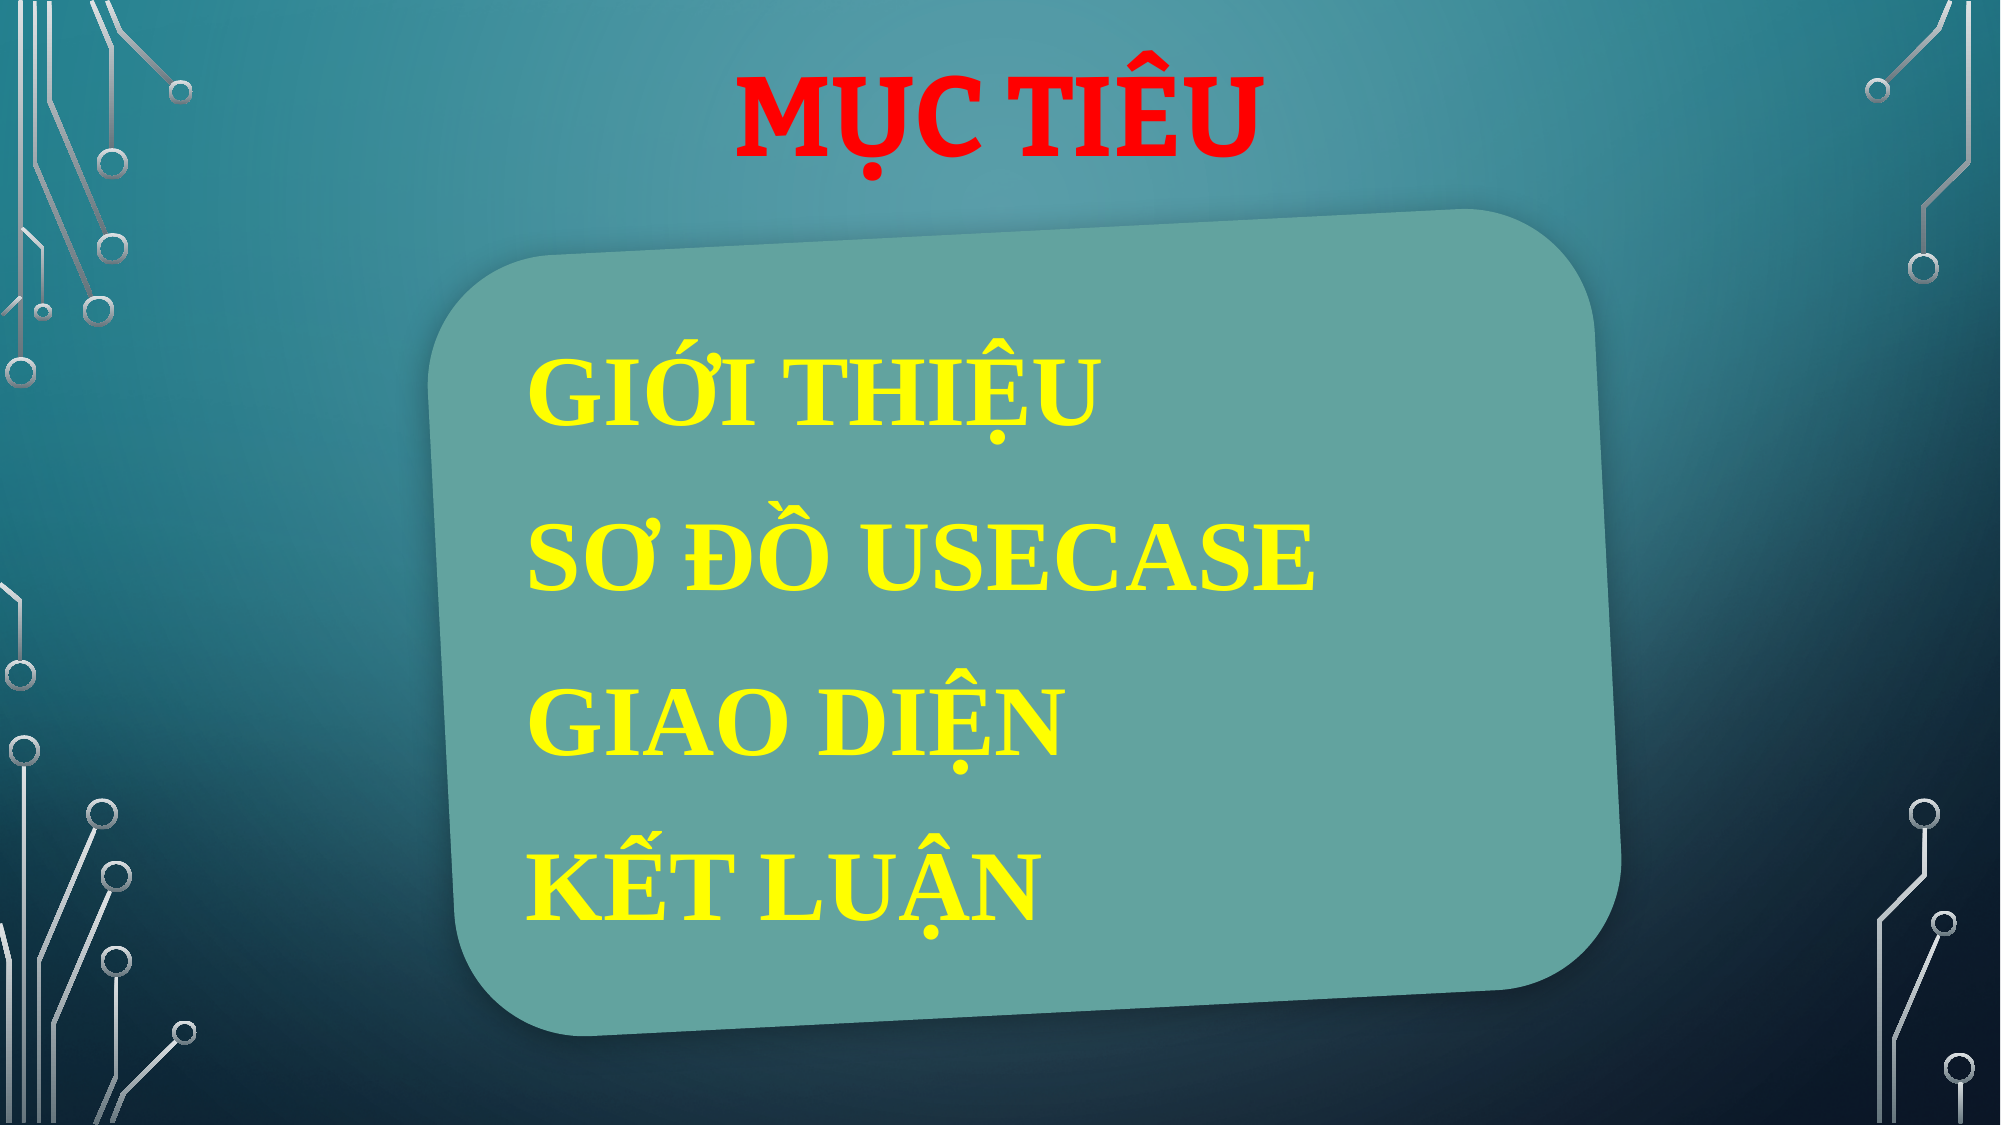

MỤC TIÊU

GIỚI THIỆU
SƠ ĐỒ USECASE
GIAO DIỆN
KẾT LUẬN